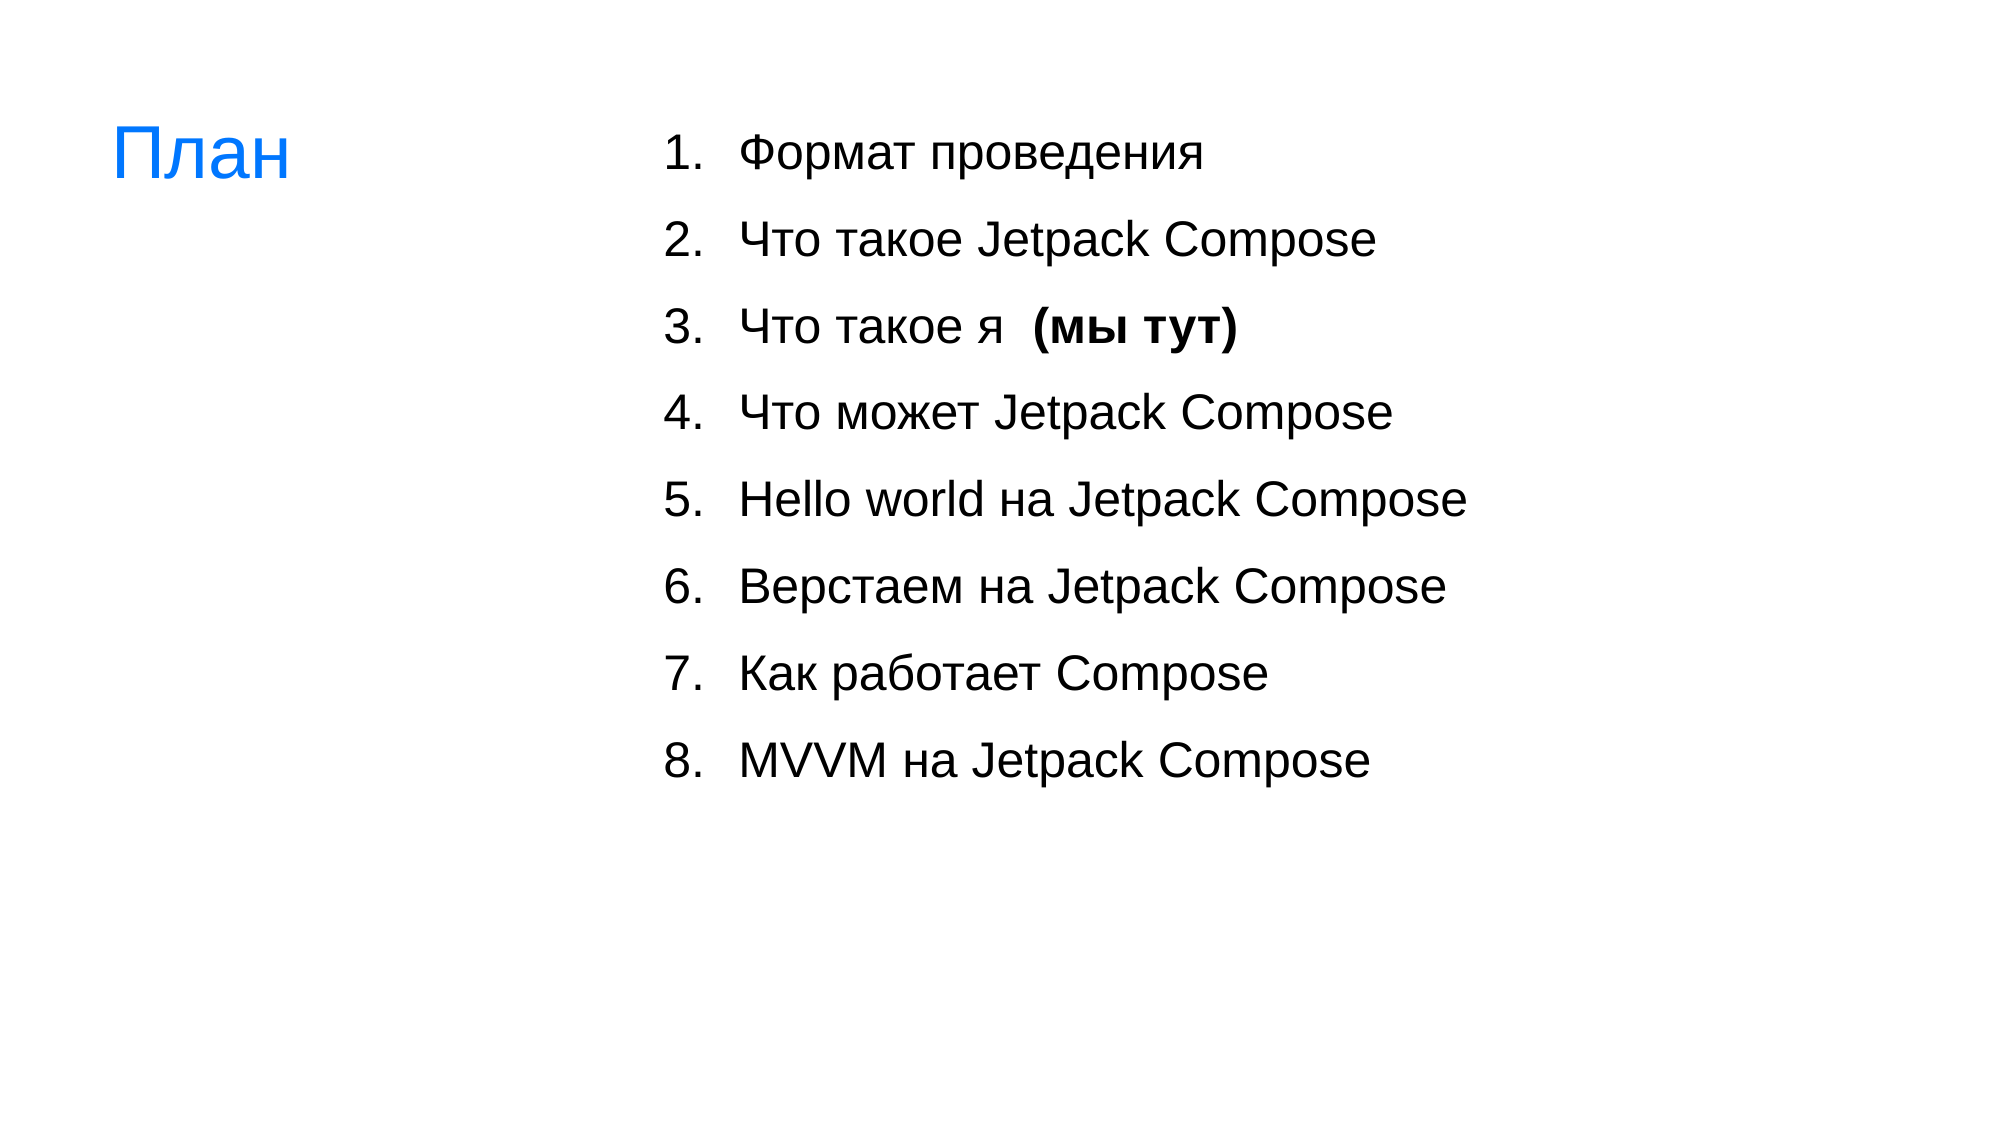

# План
Формат проведения
Что такое Jetpack Compose
Что такое я  (мы тут)
Что может Jetpack Compose
Hello world на Jetpack Compose
Верстаем на Jetpack Compose
Как работает Compose
MVVM на Jetpack Compose